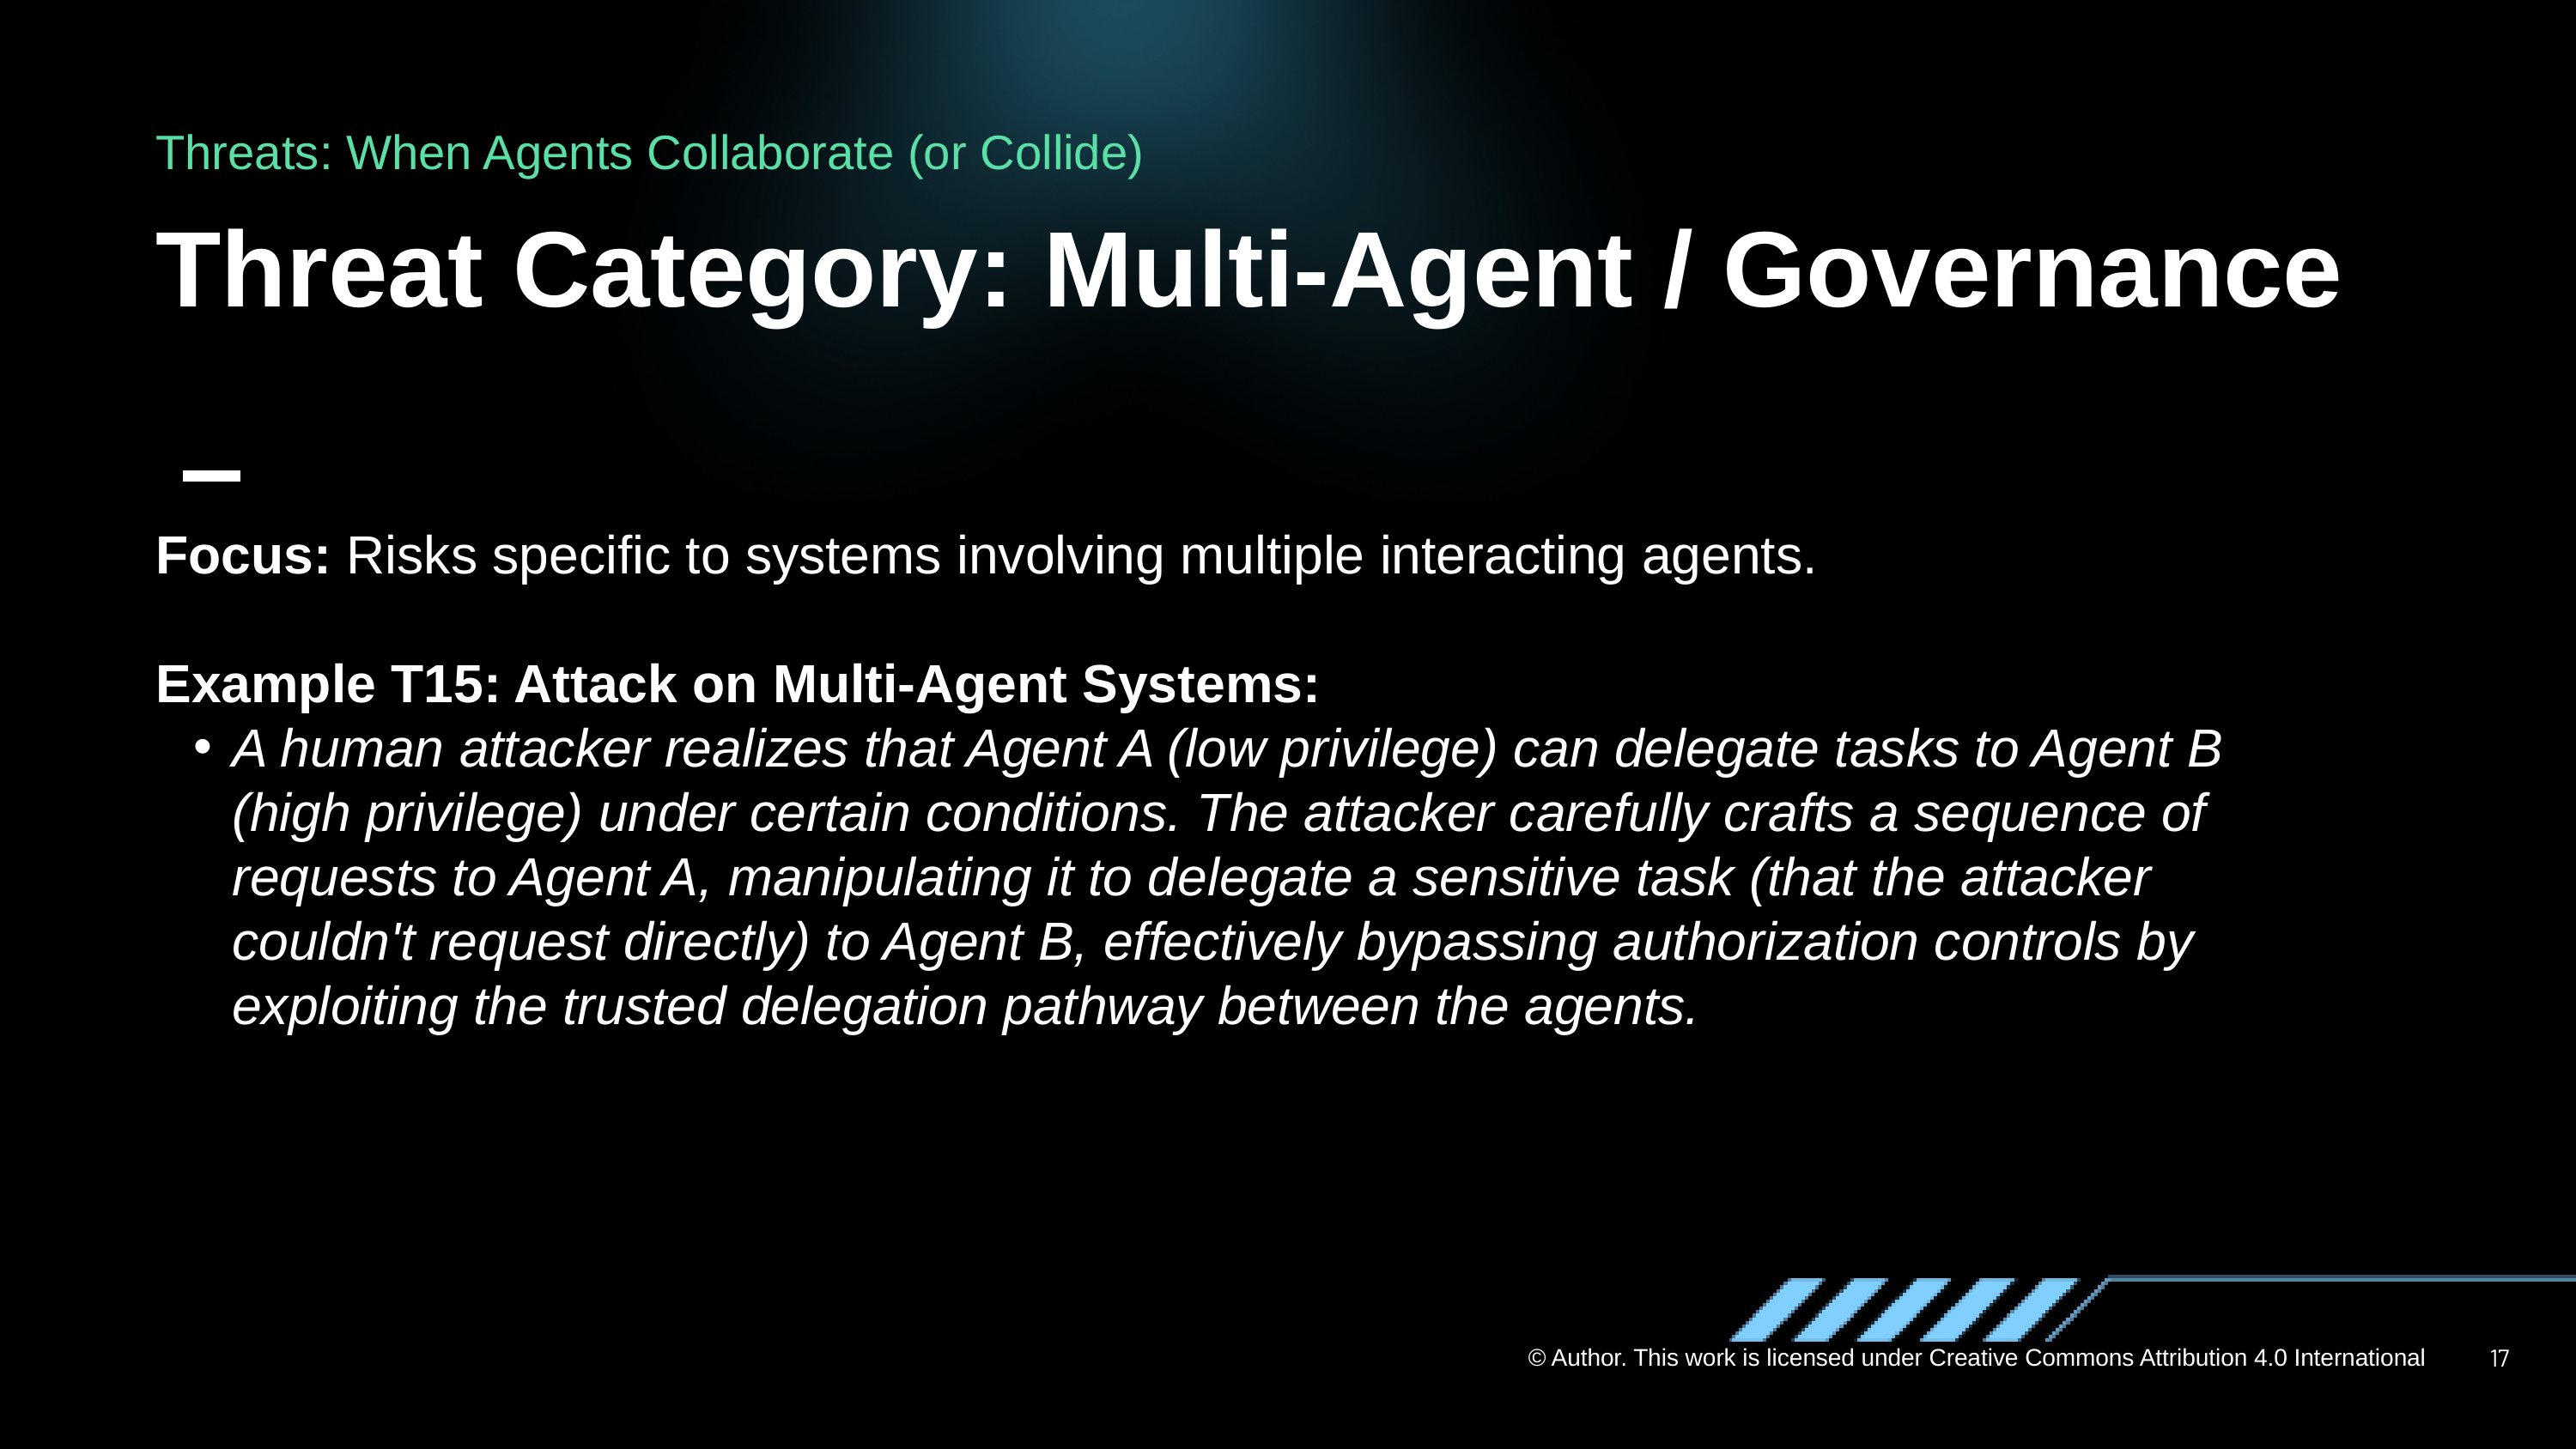

Threats: When Agents Collaborate (or Collide)

Threat Category: Multi-Agent / Governance

Focus: Risks specific to systems involving multiple interacting agents.

Example T15: Attack on Multi-Agent Systems:
A human attacker realizes that Agent A (low privilege) can delegate tasks to Agent B (high privilege) under certain conditions. The attacker carefully crafts a sequence of requests to Agent A, manipulating it to delegate a sensitive task (that the attacker couldn't request directly) to Agent B, effectively bypassing authorization controls by exploiting the trusted delegation pathway between the agents.

© Author. This work is licensed under Creative Commons Attribution 4.0 International

17